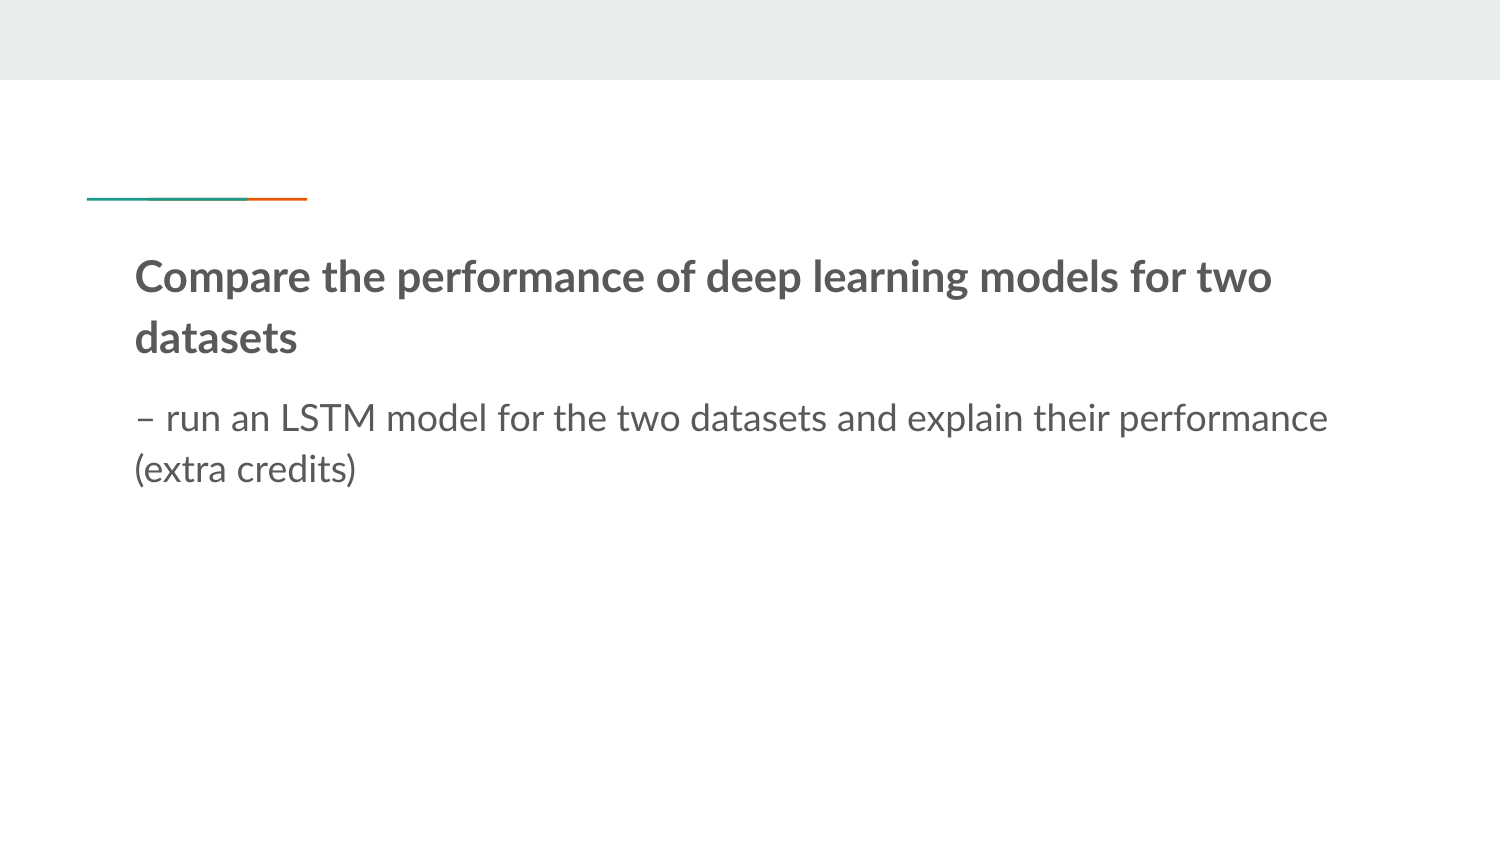

Compare the performance of deep learning models for two datasets
– run an LSTM model for the two datasets and explain their performance (extra credits)